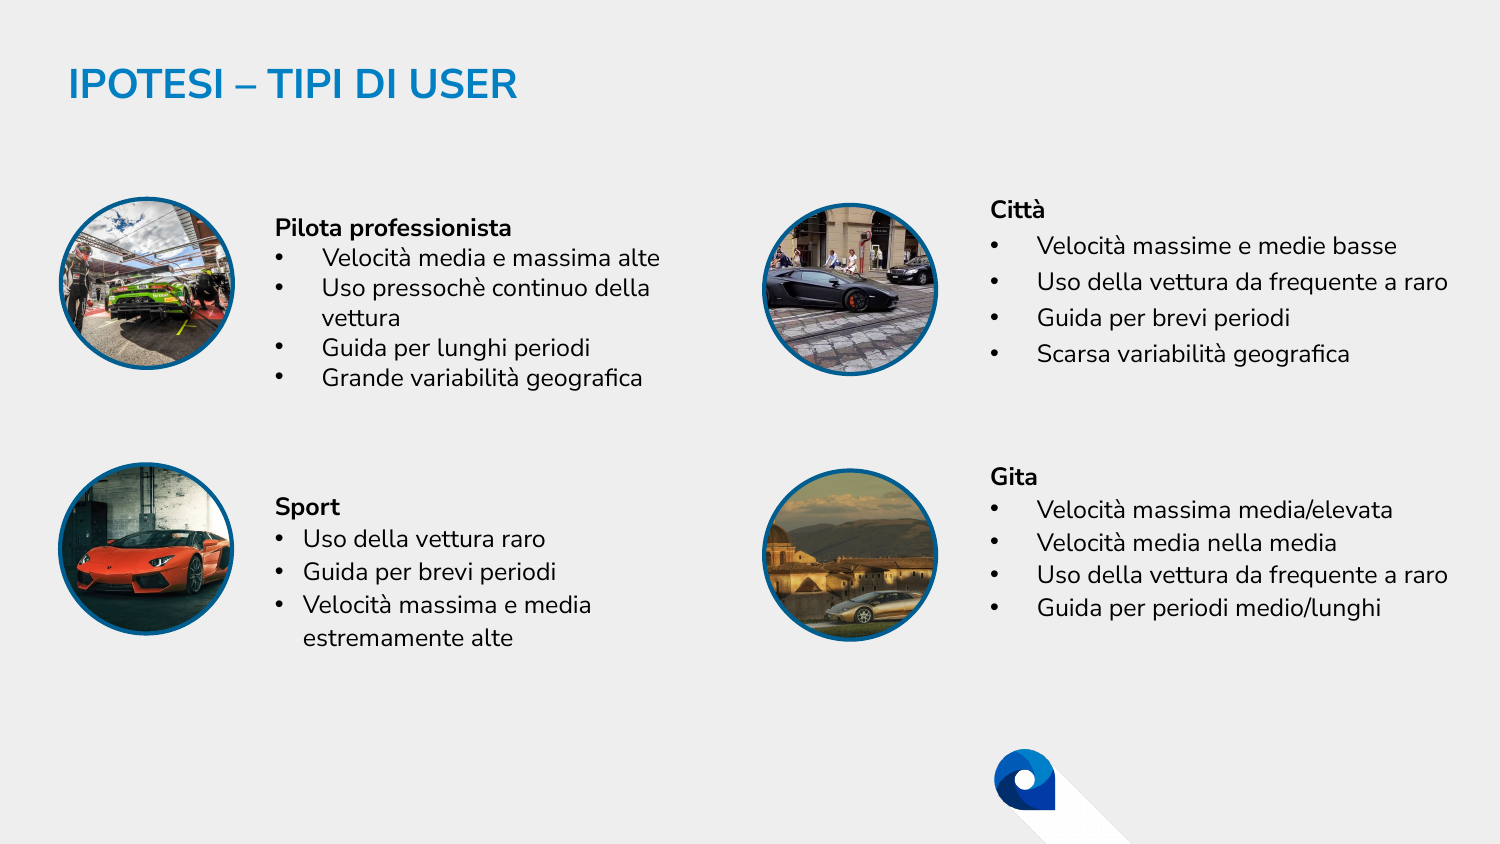

# Ipotesi – tipi di user

Pilota professionista
   Velocità media e massima alte
Uso pressochè continuo della vettura
Guida per lunghi periodi
Grande variabilità geografica

Sport
Uso della vettura raro
Guida per brevi periodi
Velocità massima e media estremamente alte

Città
Velocità massime e medie basse
Uso della vettura da frequente a raro
Guida per brevi periodi
Scarsa variabilità geografica

Gita
Velocità massima media/elevata
Velocità media nella media
Uso della vettura da frequente a raro
Guida per periodi medio/lunghi